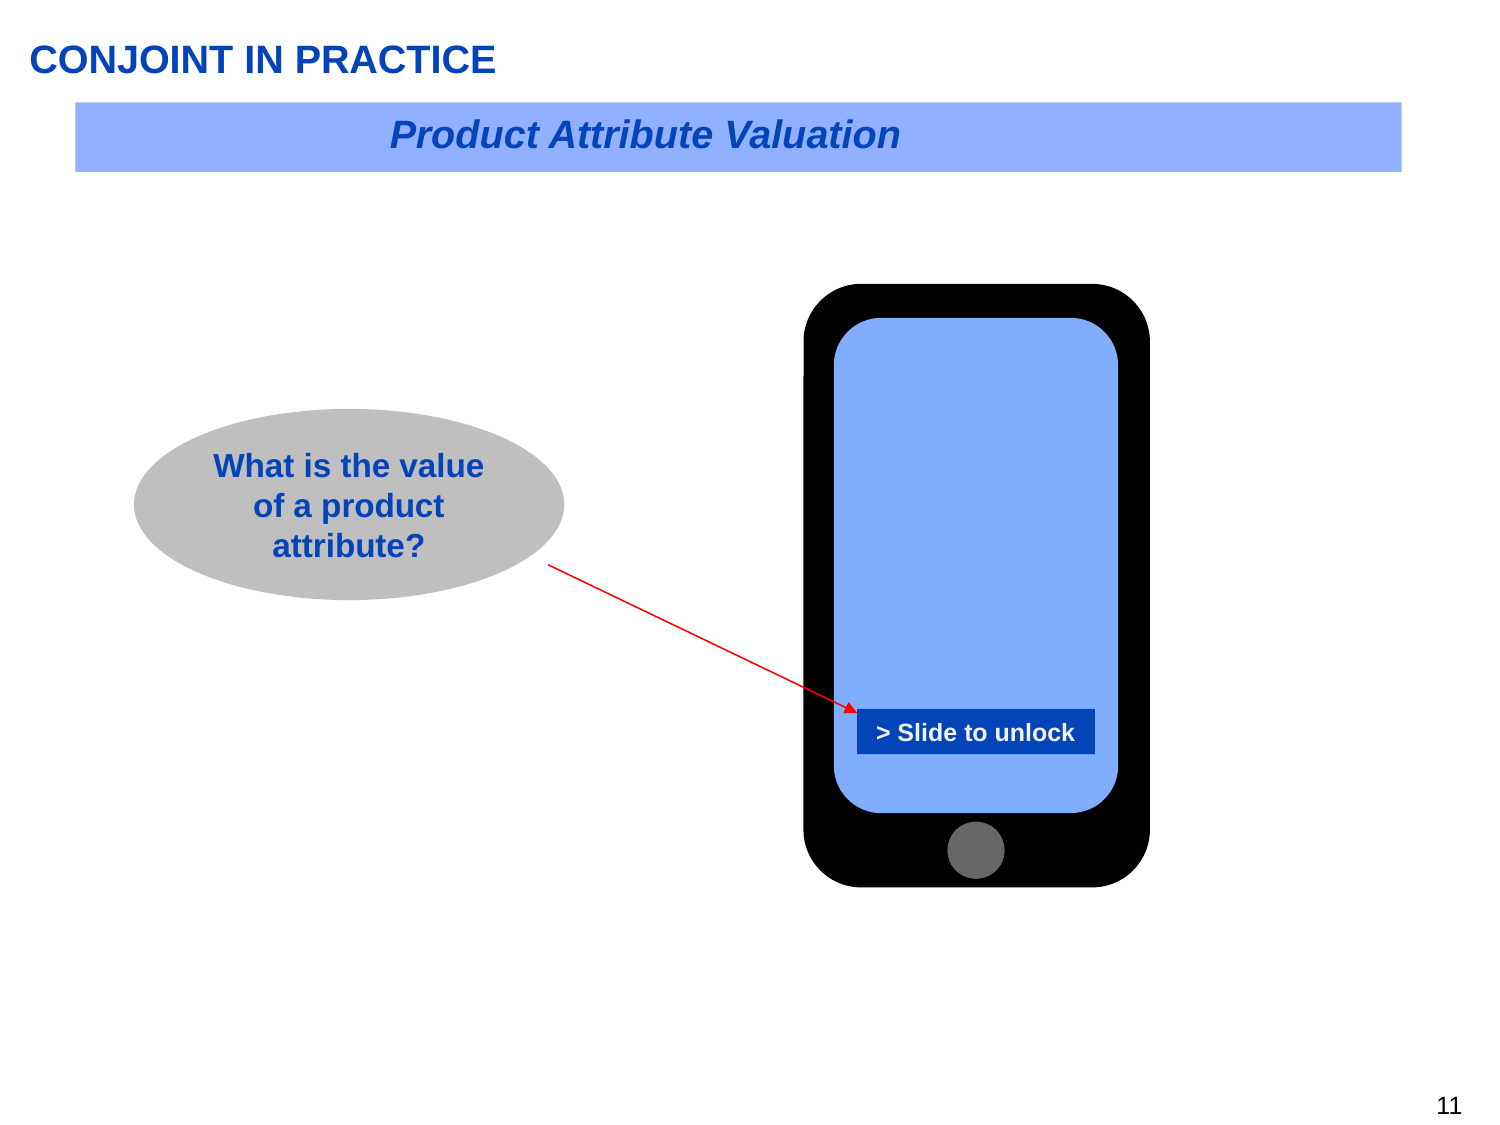

# CONJOINT IN PRACTICE

Product Attribute Valuation

What is the value of a product attribute?
> Slide to unlock

11